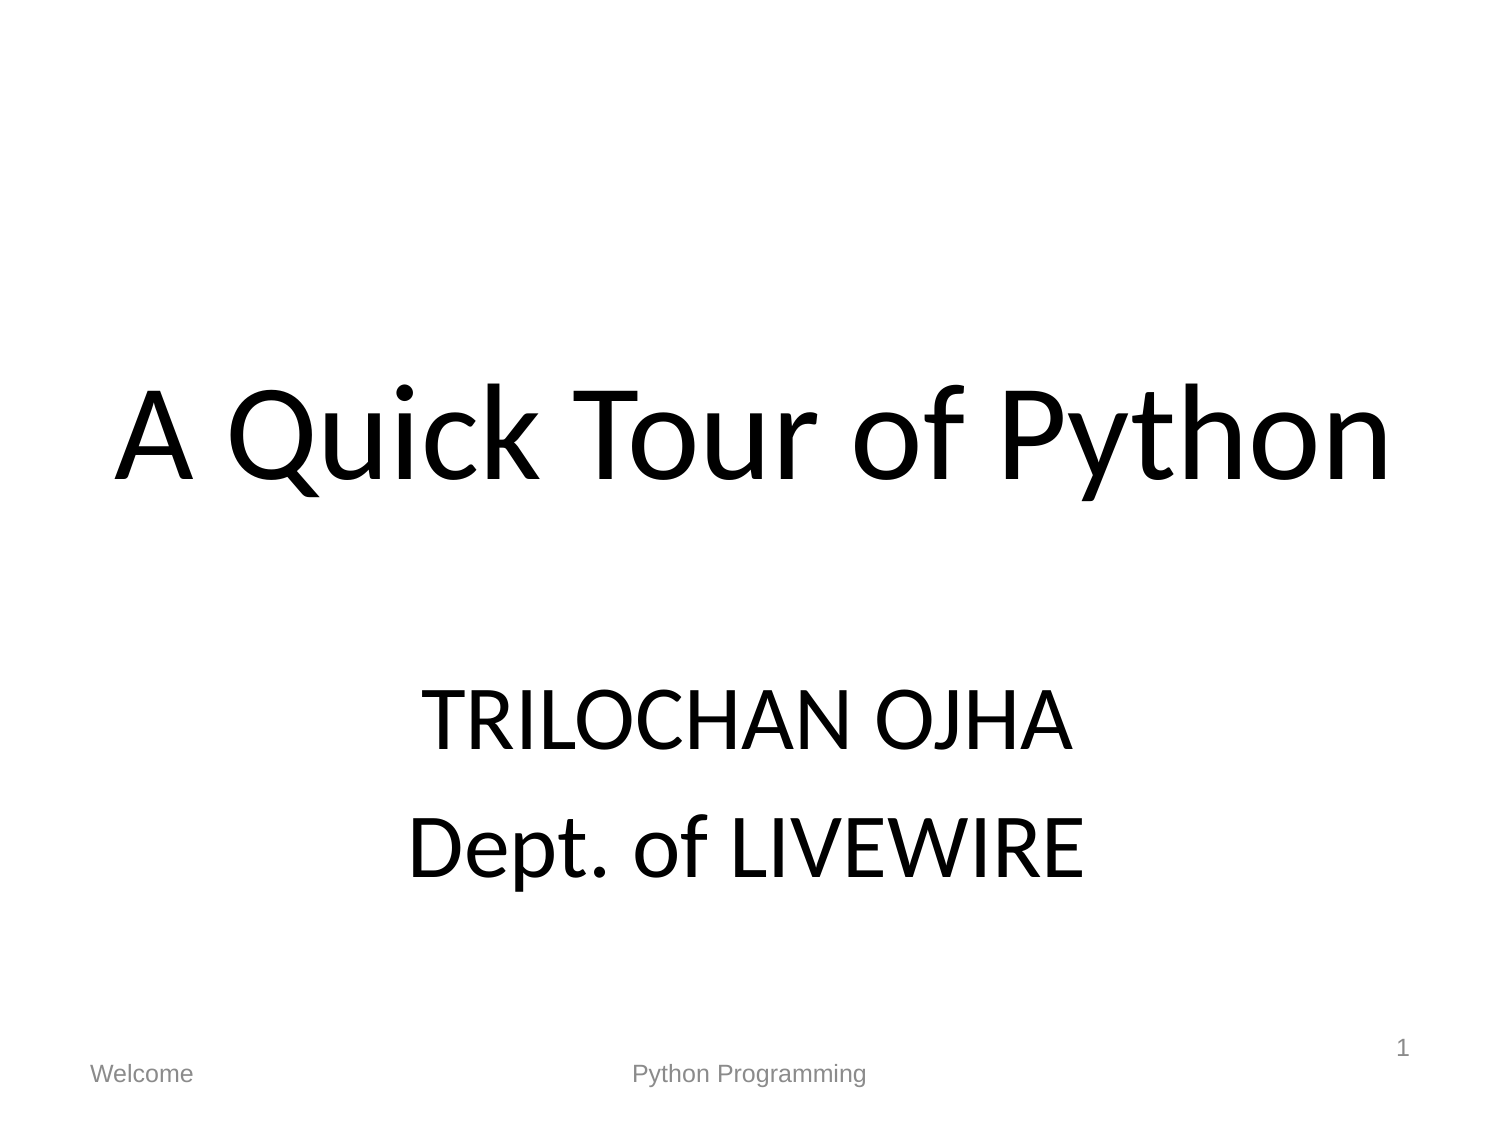

# A Quick Tour of Python
TRILOCHAN OJHA
Dept. of LIVEWIRE

1
Welcome
Python Programming